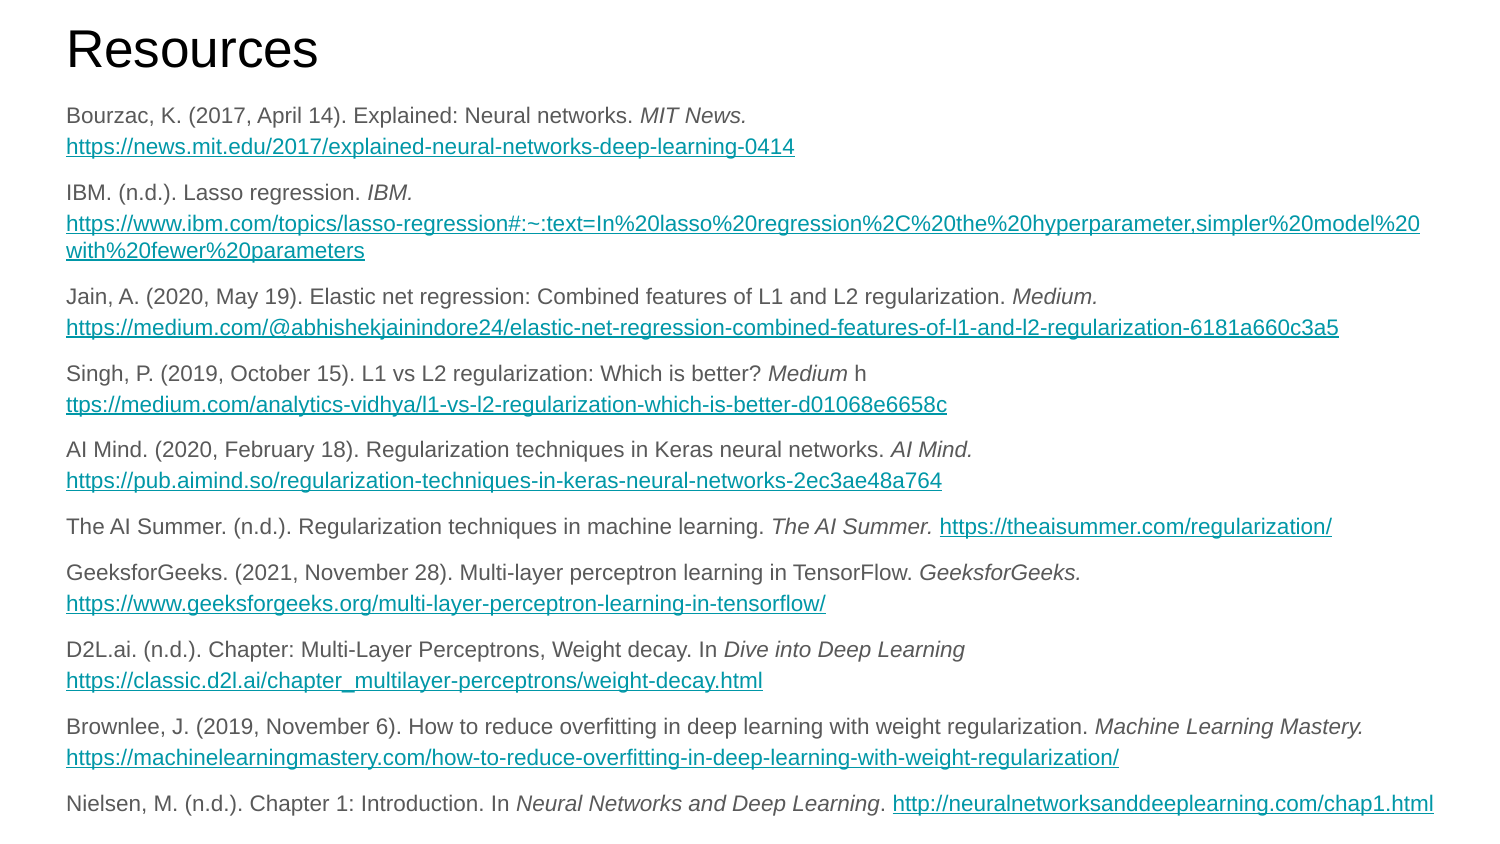

# Resources
Bourzac, K. (2017, April 14). Explained: Neural networks. MIT News. https://news.mit.edu/2017/explained-neural-networks-deep-learning-0414
IBM. (n.d.). Lasso regression. IBM. https://www.ibm.com/topics/lasso-regression#:~:text=In%20lasso%20regression%2C%20the%20hyperparameter,simpler%20model%20with%20fewer%20parameters
Jain, A. (2020, May 19). Elastic net regression: Combined features of L1 and L2 regularization. Medium. https://medium.com/@abhishekjainindore24/elastic-net-regression-combined-features-of-l1-and-l2-regularization-6181a660c3a5
Singh, P. (2019, October 15). L1 vs L2 regularization: Which is better? Medium https://medium.com/analytics-vidhya/l1-vs-l2-regularization-which-is-better-d01068e6658c
AI Mind. (2020, February 18). Regularization techniques in Keras neural networks. AI Mind. https://pub.aimind.so/regularization-techniques-in-keras-neural-networks-2ec3ae48a764
The AI Summer. (n.d.). Regularization techniques in machine learning. The AI Summer. https://theaisummer.com/regularization/
GeeksforGeeks. (2021, November 28). Multi-layer perceptron learning in TensorFlow. GeeksforGeeks. https://www.geeksforgeeks.org/multi-layer-perceptron-learning-in-tensorflow/
D2L.ai. (n.d.). Chapter: Multi-Layer Perceptrons, Weight decay. In Dive into Deep Learning https://classic.d2l.ai/chapter_multilayer-perceptrons/weight-decay.html
Brownlee, J. (2019, November 6). How to reduce overfitting in deep learning with weight regularization. Machine Learning Mastery.
https://machinelearningmastery.com/how-to-reduce-overfitting-in-deep-learning-with-weight-regularization/
Nielsen, M. (n.d.). Chapter 1: Introduction. In Neural Networks and Deep Learning. http://neuralnetworksanddeeplearning.com/chap1.html